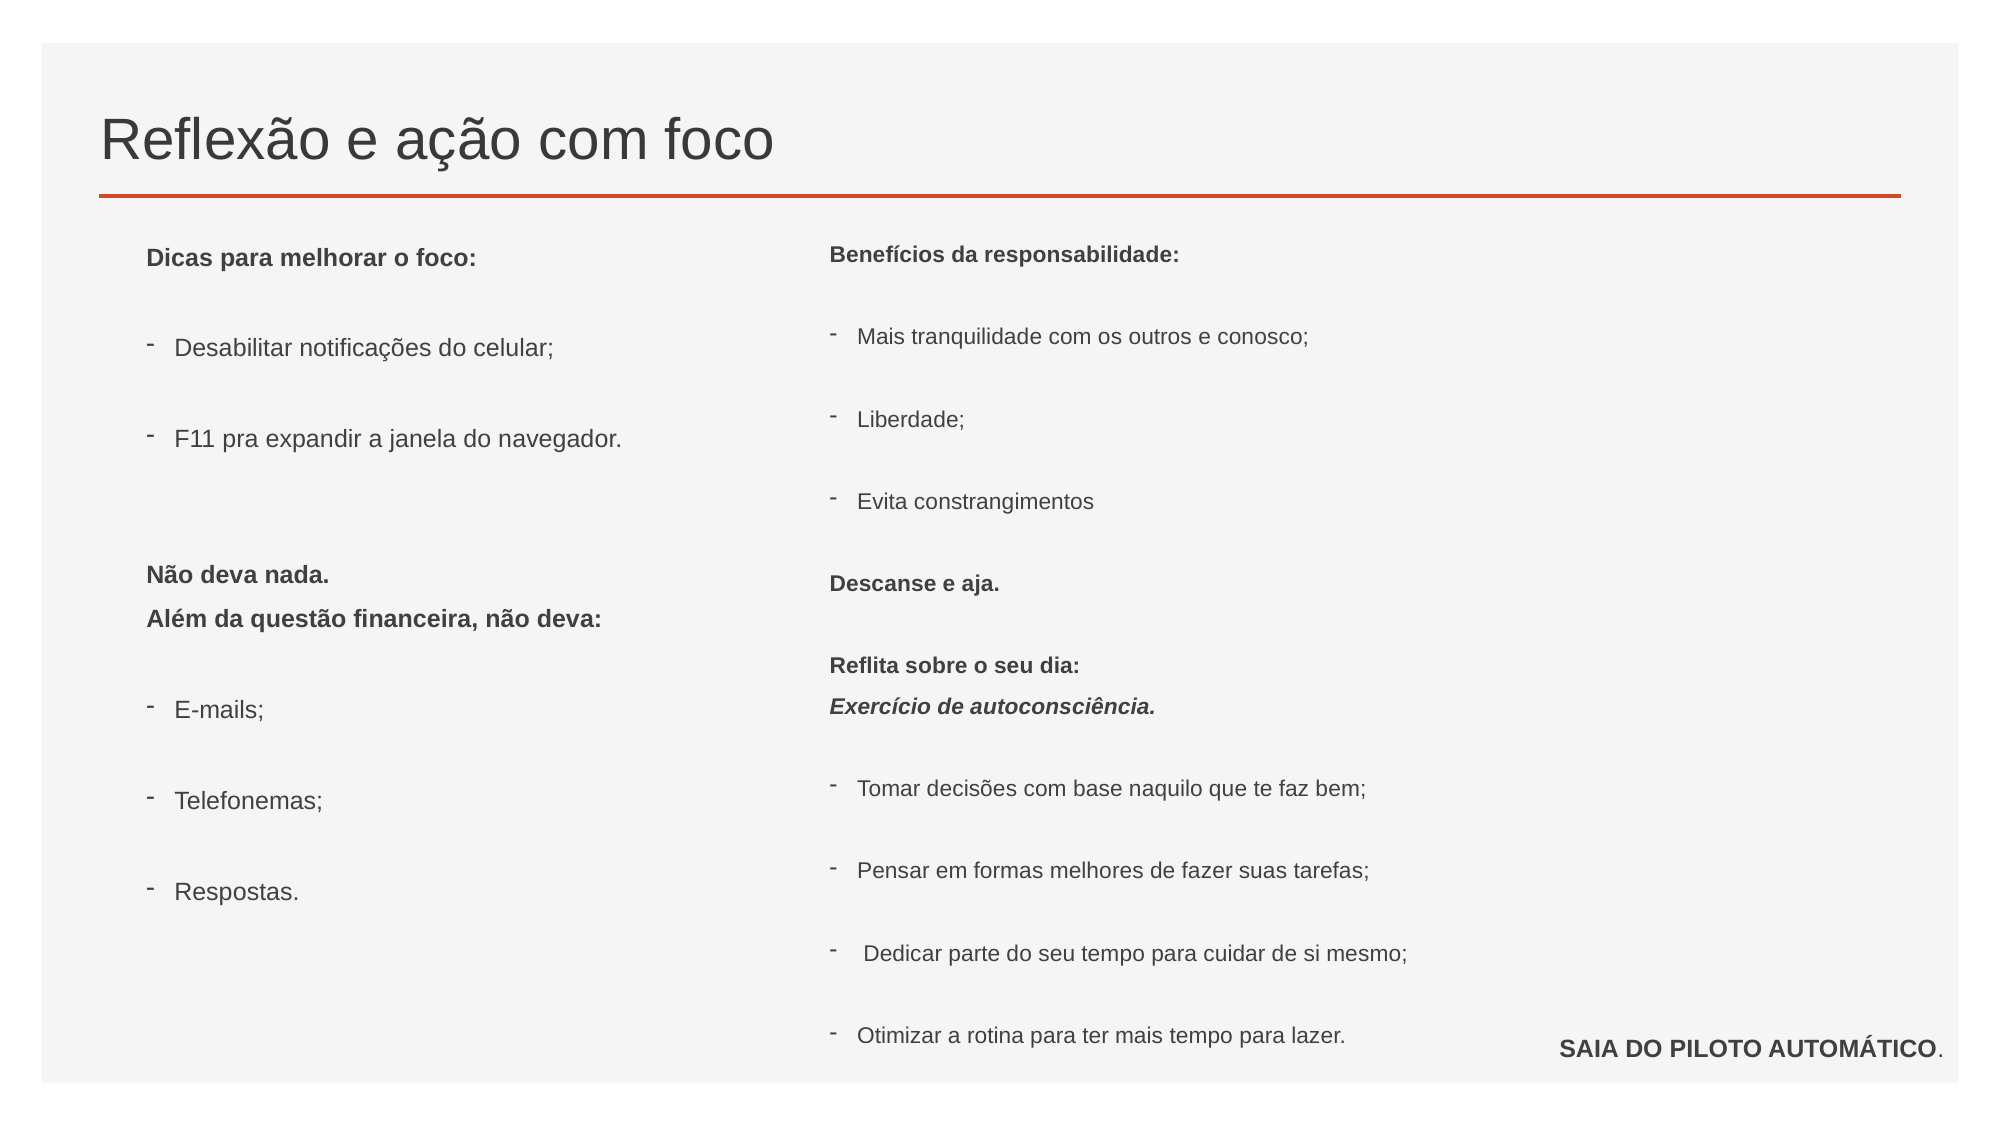

# Reflexão e ação com foco
Benefícios da responsabilidade:
Mais tranquilidade com os outros e conosco;
Liberdade;
Evita constrangimentos
Descanse e aja.
Reflita sobre o seu dia:
Exercício de autoconsciência.
Tomar decisões com base naquilo que te faz bem;
Pensar em formas melhores de fazer suas tarefas;
 Dedicar parte do seu tempo para cuidar de si mesmo;
Otimizar a rotina para ter mais tempo para lazer.

Dicas para melhorar o foco:
Desabilitar notificações do celular;
F11 pra expandir a janela do navegador.
Não deva nada.
Além da questão financeira, não deva:
E-mails;
Telefonemas;
Respostas.

SAIA DO PILOTO AUTOMÁTICO.